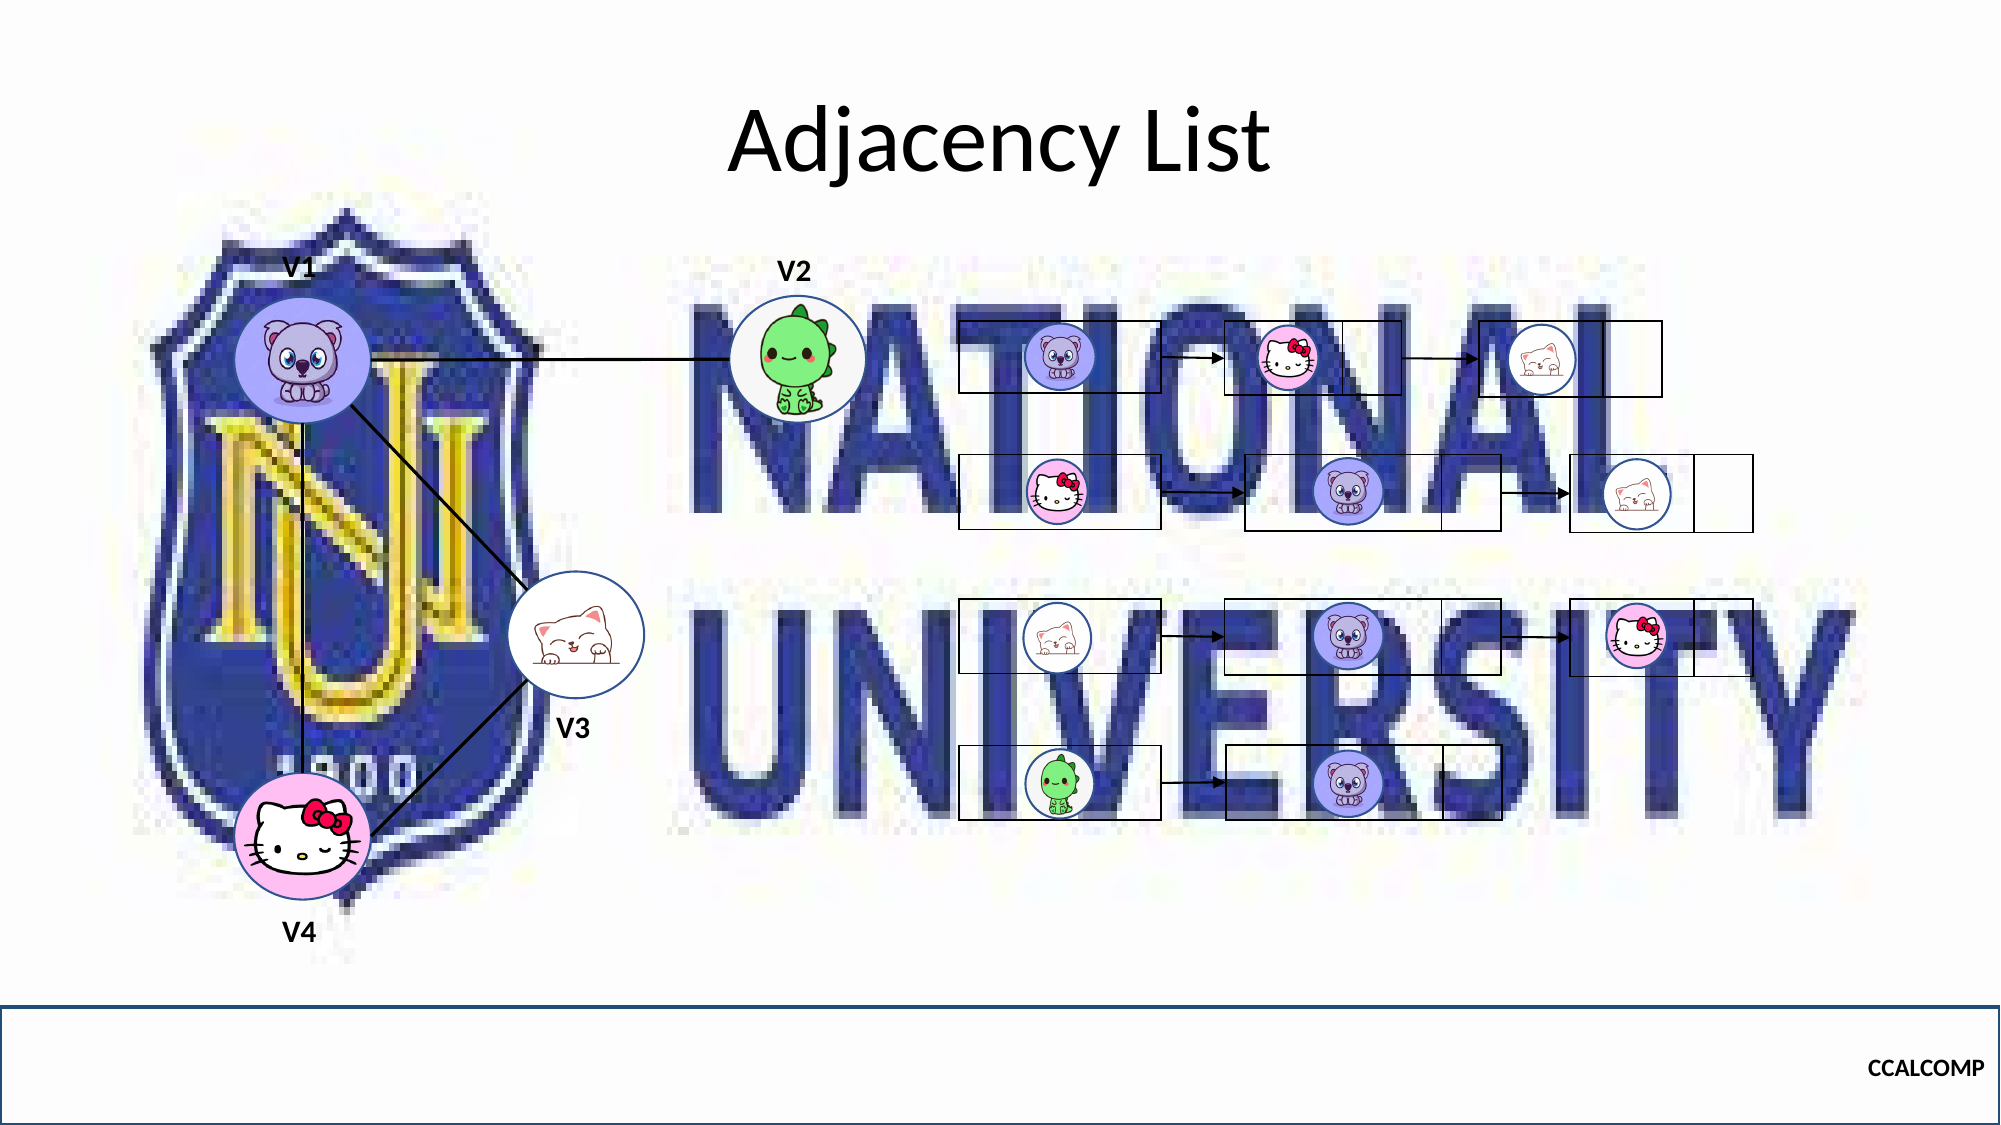

# Adjacency List
V1
V2

|  |
| --- |
|  |  |
| --- | --- |
|  |  |
| --- | --- |

|  |
| --- |
|  |  |
| --- | --- |
|  |  |
| --- | --- |

|  |
| --- |
|  |  |
| --- | --- |
|  |  |
| --- | --- |

V3
|  |  |
| --- | --- |
|  |
| --- |

V4
CCALCOMP